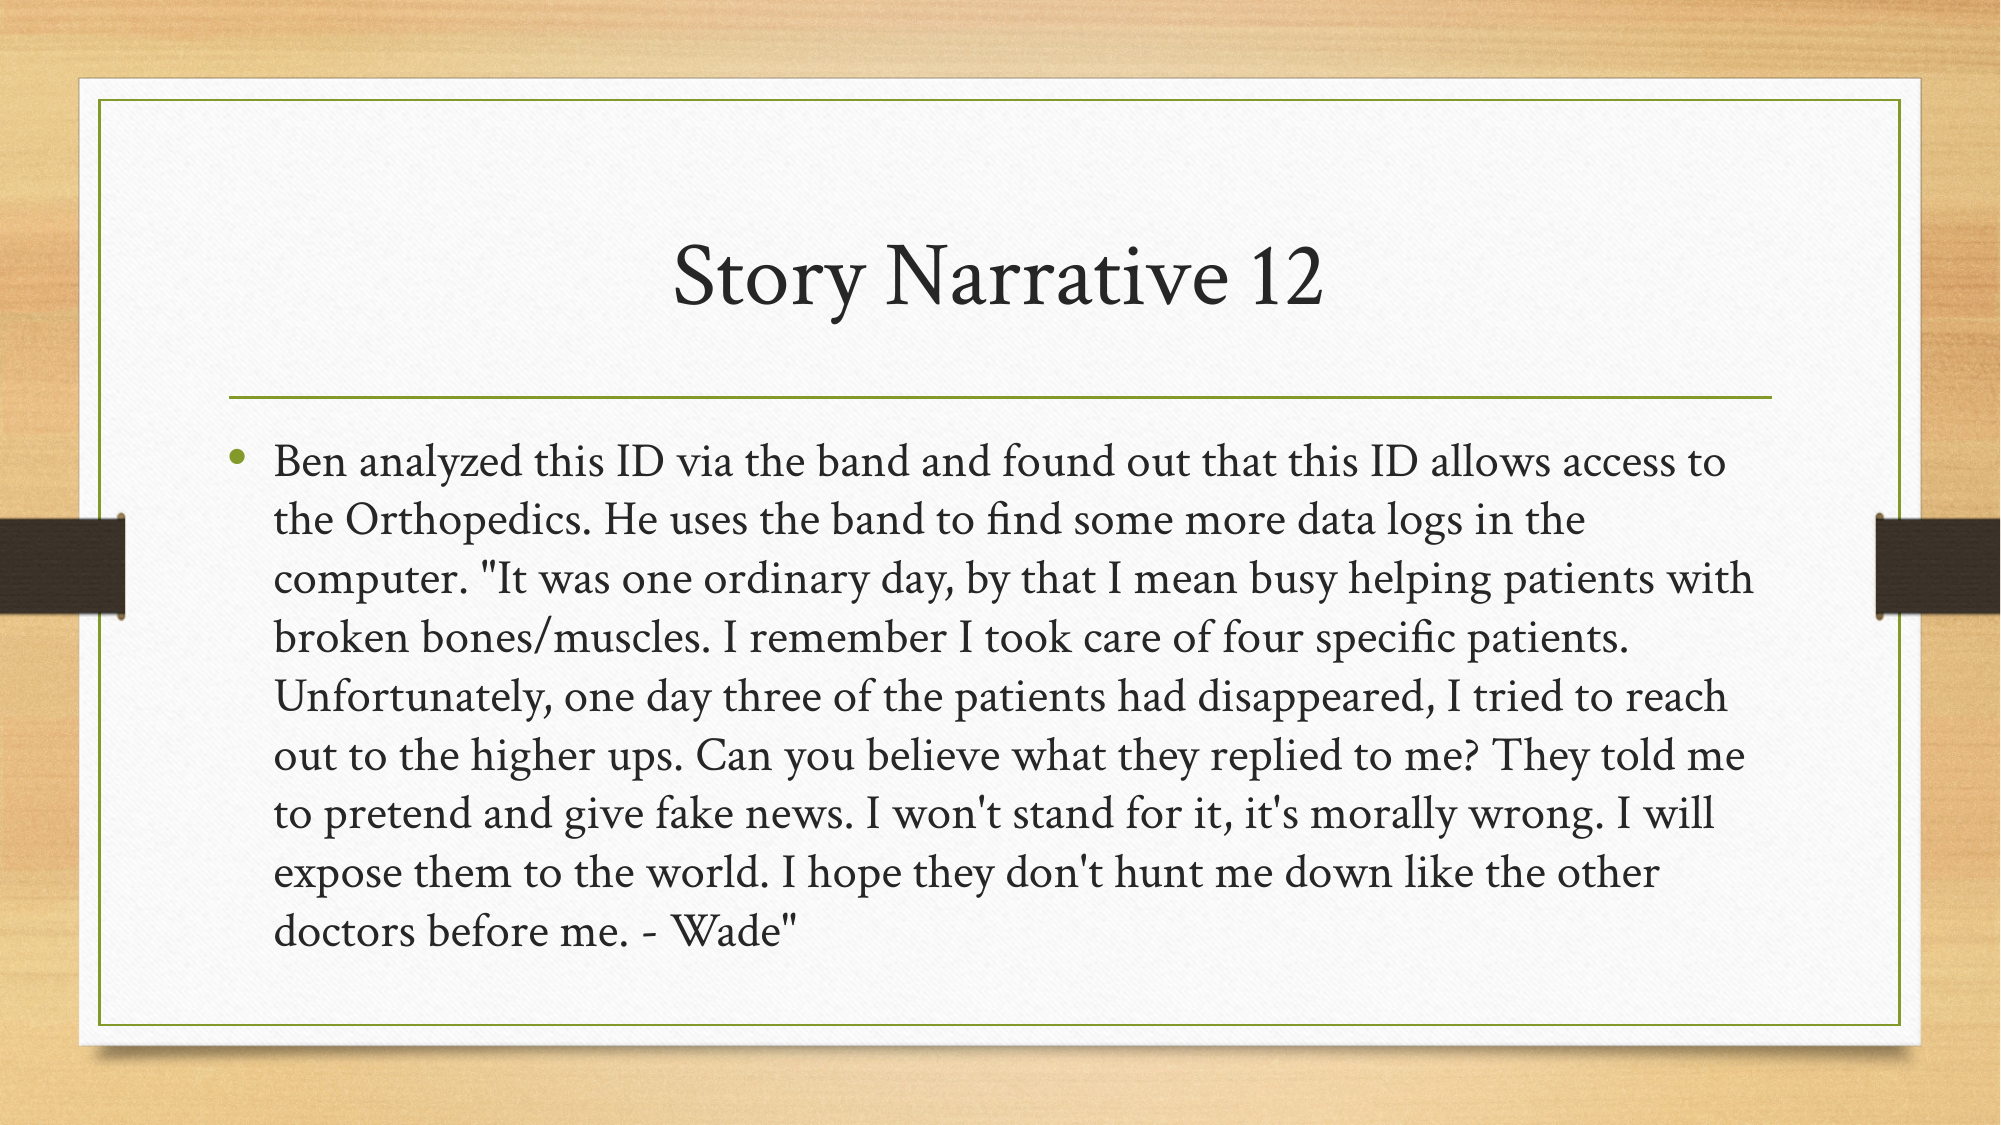

# Story Narrative 12
Ben analyzed this ID via the band and found out that this ID allows access to the Orthopedics. He uses the band to find some more data logs in the computer. "It was one ordinary day, by that I mean busy helping patients with broken bones/muscles. I remember I took care of four specific patients. Unfortunately, one day three of the patients had disappeared, I tried to reach out to the higher ups. Can you believe what they replied to me? They told me to pretend and give fake news. I won't stand for it, it's morally wrong. I will expose them to the world. I hope they don't hunt me down like the other doctors before me. - Wade"